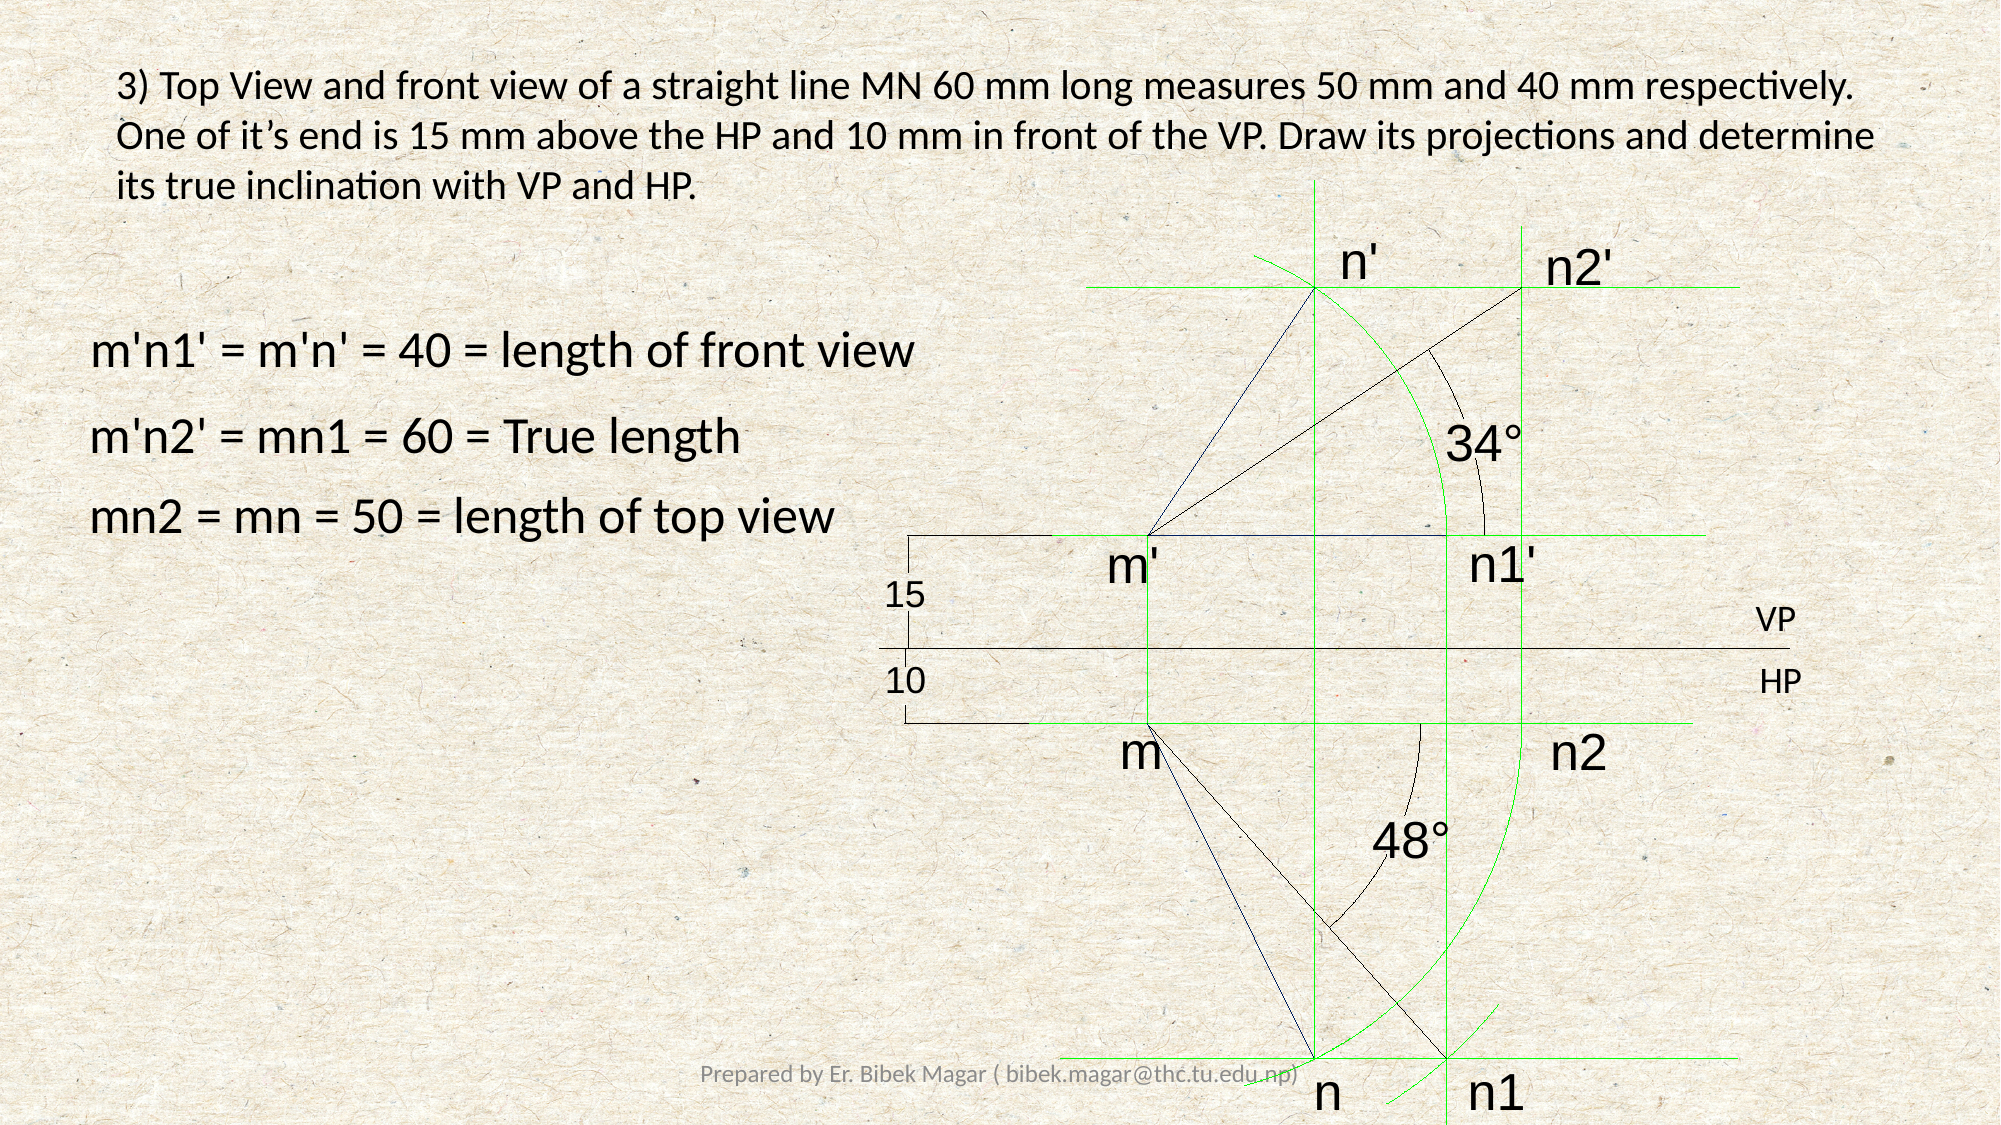

3) Top View and front view of a straight line MN 60 mm long measures 50 mm and 40 mm respectively. One of it’s end is 15 mm above the HP and 10 mm in front of the VP. Draw its projections and determine its true inclination with VP and HP.

n'
n2'

m'n1' = m'n' = 40 = length of front view

m'n2' = mn1 = 60 = True length
34°

mn2 = mn = 50 = length of top view
n1'
m'

15
VP

HP

10

m
n2

48°

Prepared by Er. Bibek Magar ( bibek.magar@thc.tu.edu.np)

n
n1